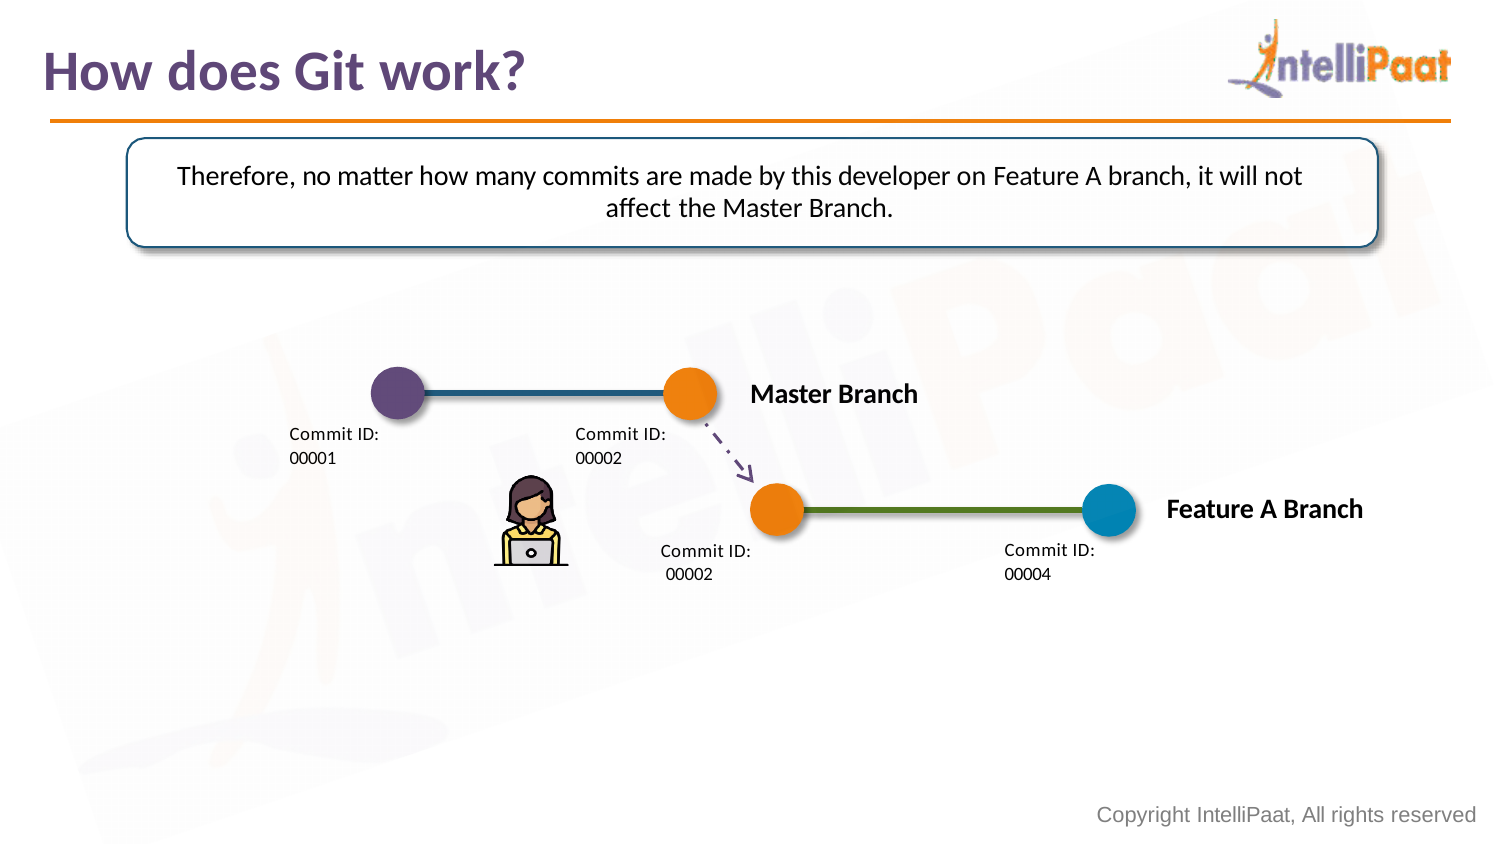

# How does Git work?

Therefore, no matter how many commits are made by this developer on Feature A branch, it will not  affect the Master Branch.

Master Branch

Commit ID:
00001
Commit ID:
00002

Feature A Branch

Commit ID:
00004
Commit ID:  00002
Copyright IntelliPaat, All rights reserved